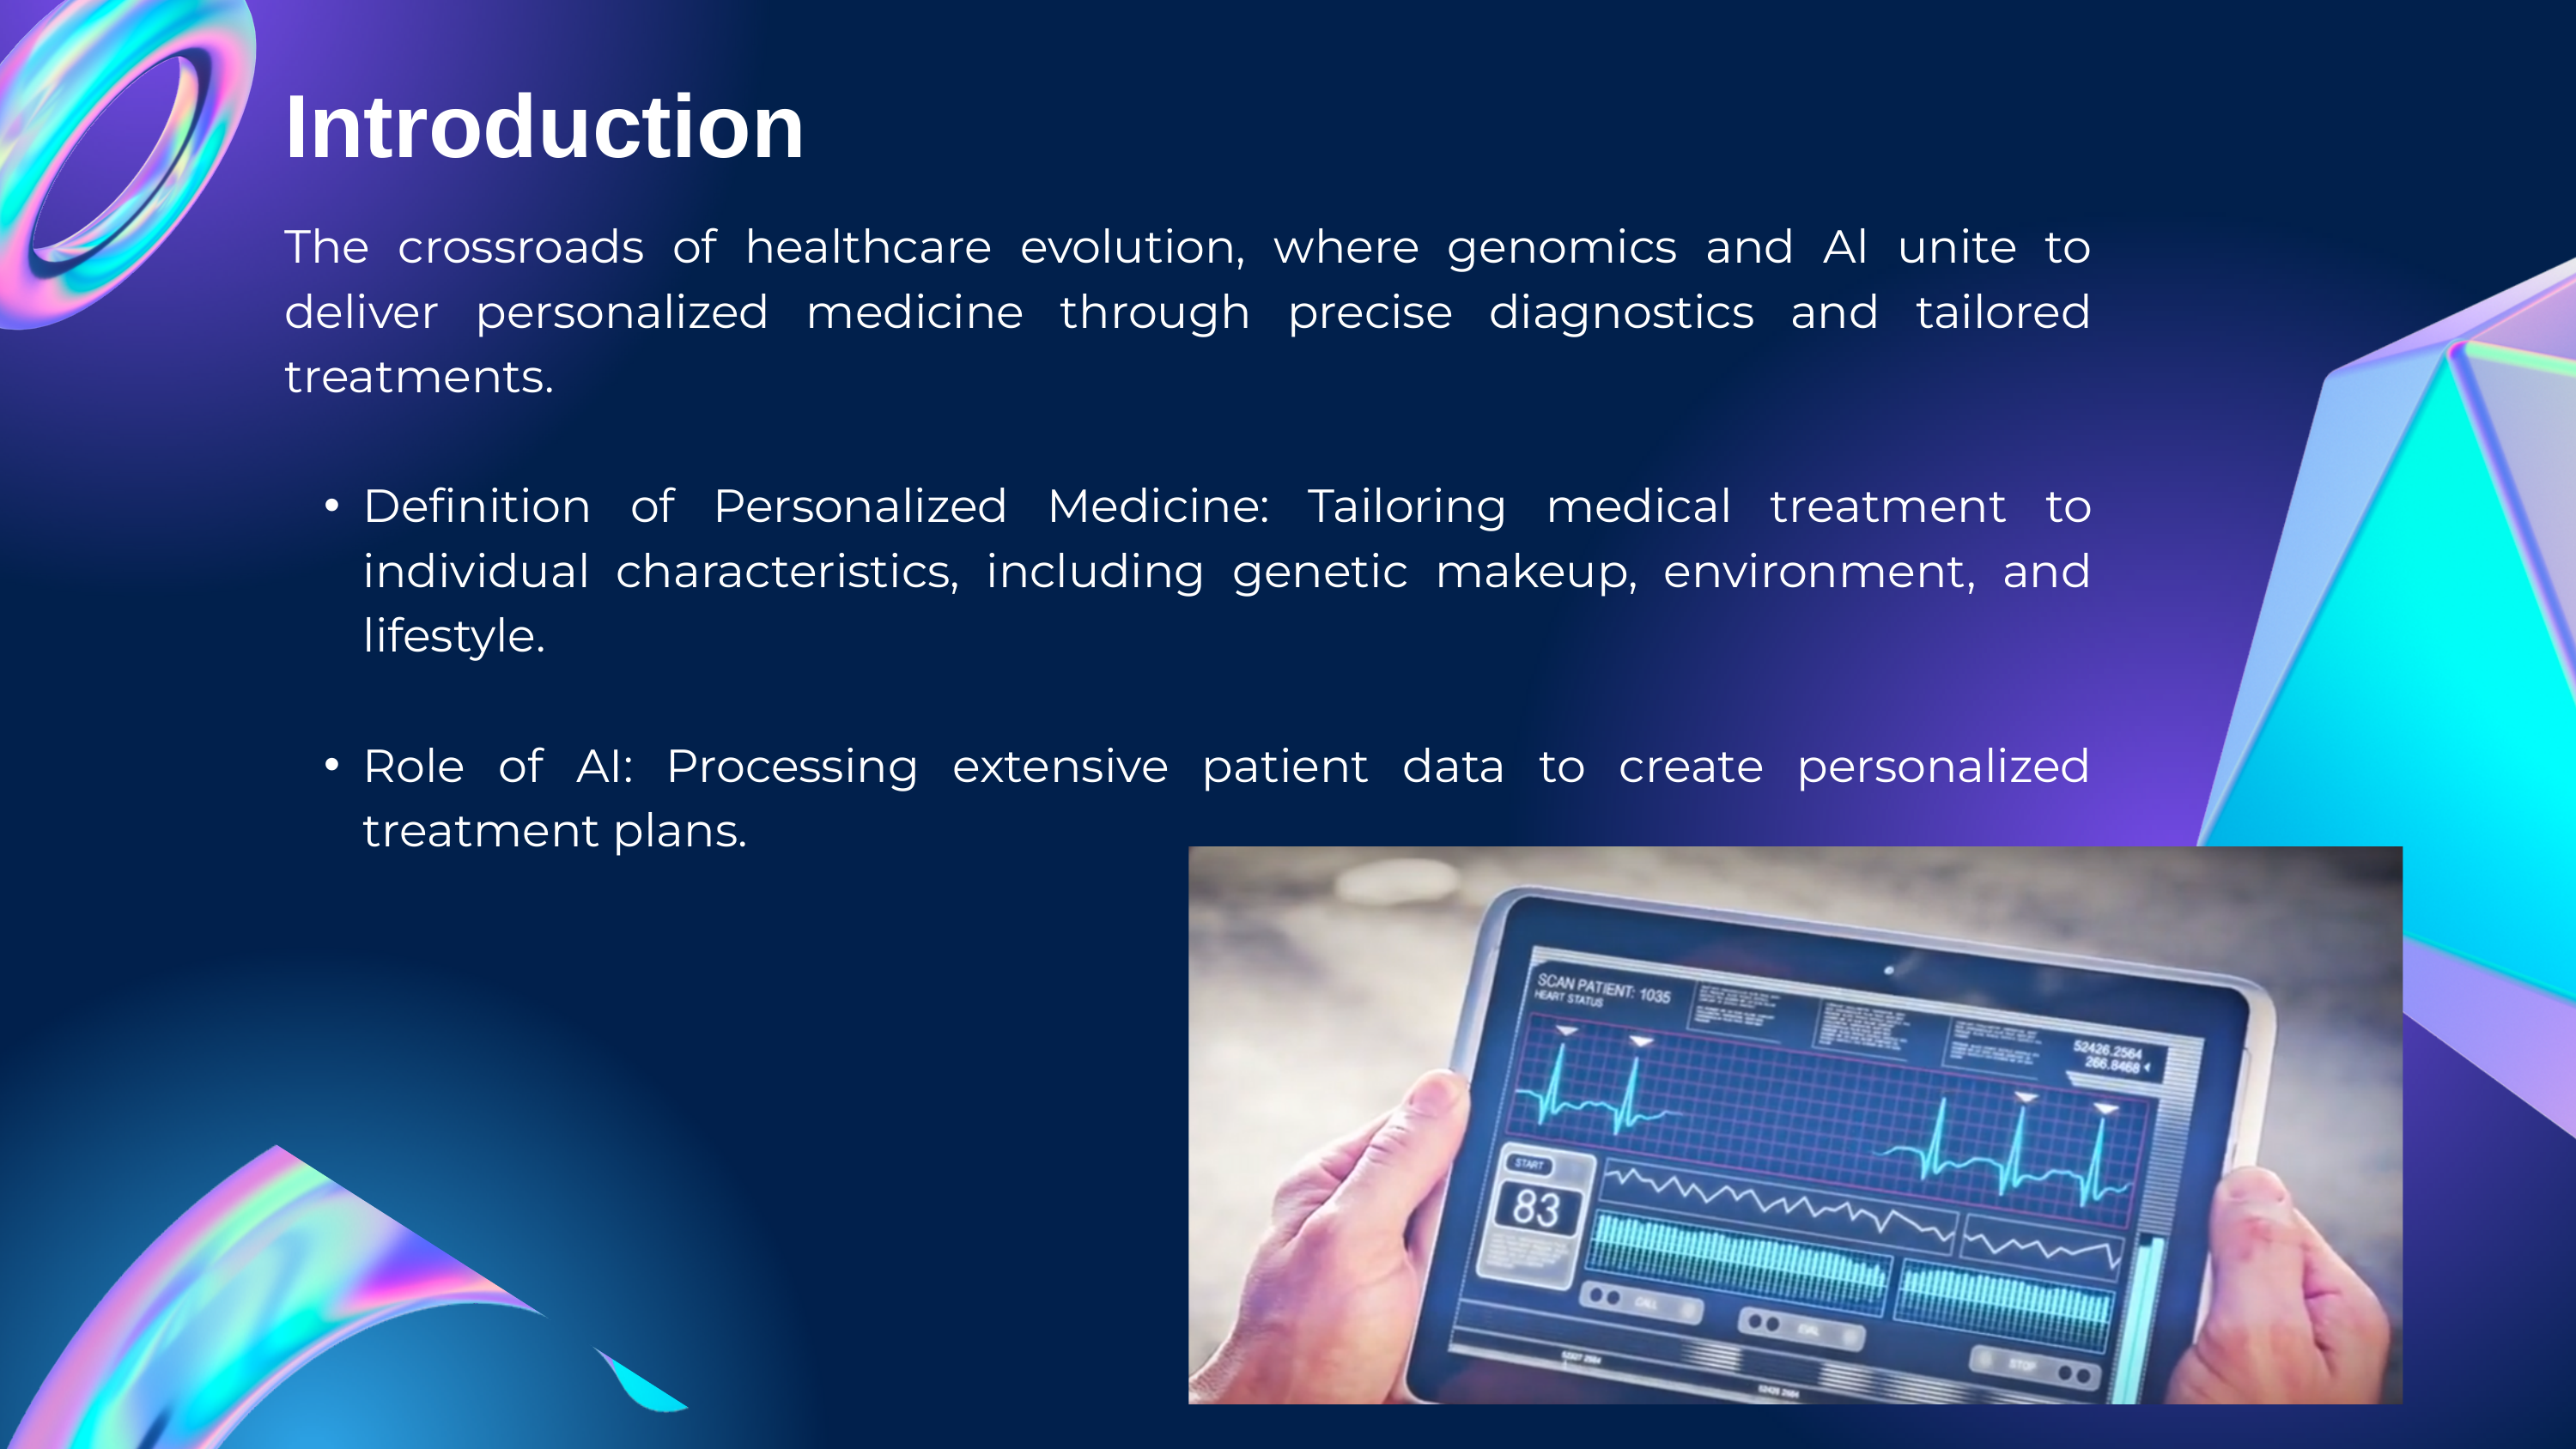

Introduction

The crossroads of healthcare evolution, where genomics and Al unite to deliver personalized medicine through precise diagnostics and tailored treatments.

Definition of Personalized Medicine: Tailoring medical treatment to individual characteristics, including genetic makeup, environment, and lifestyle.

Role of AI: Processing extensive patient data to create personalized treatment plans.